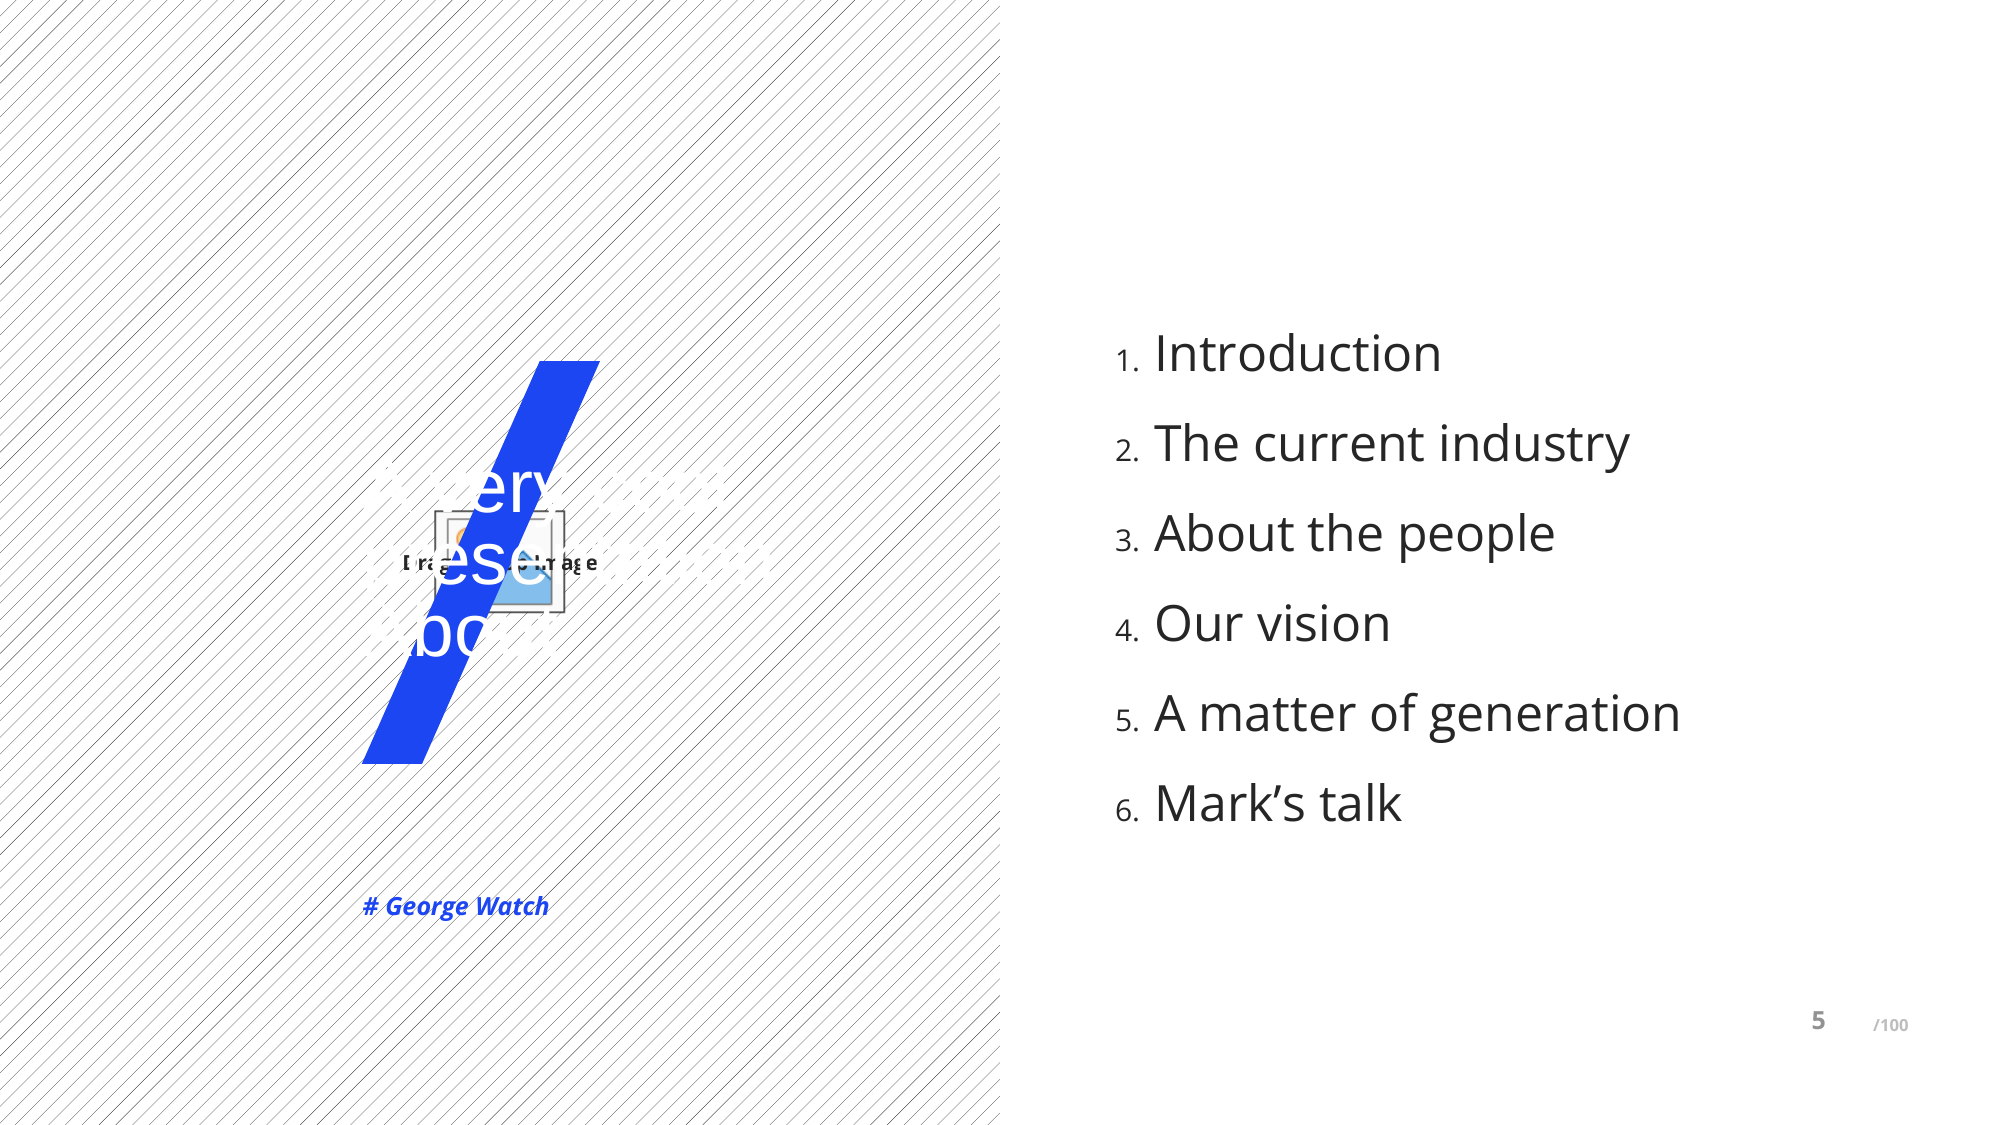

Introduction
The current industry
About the people
Our vision
A matter of generation
Mark’s talk

A very cool presentation
About
# George Watch
5